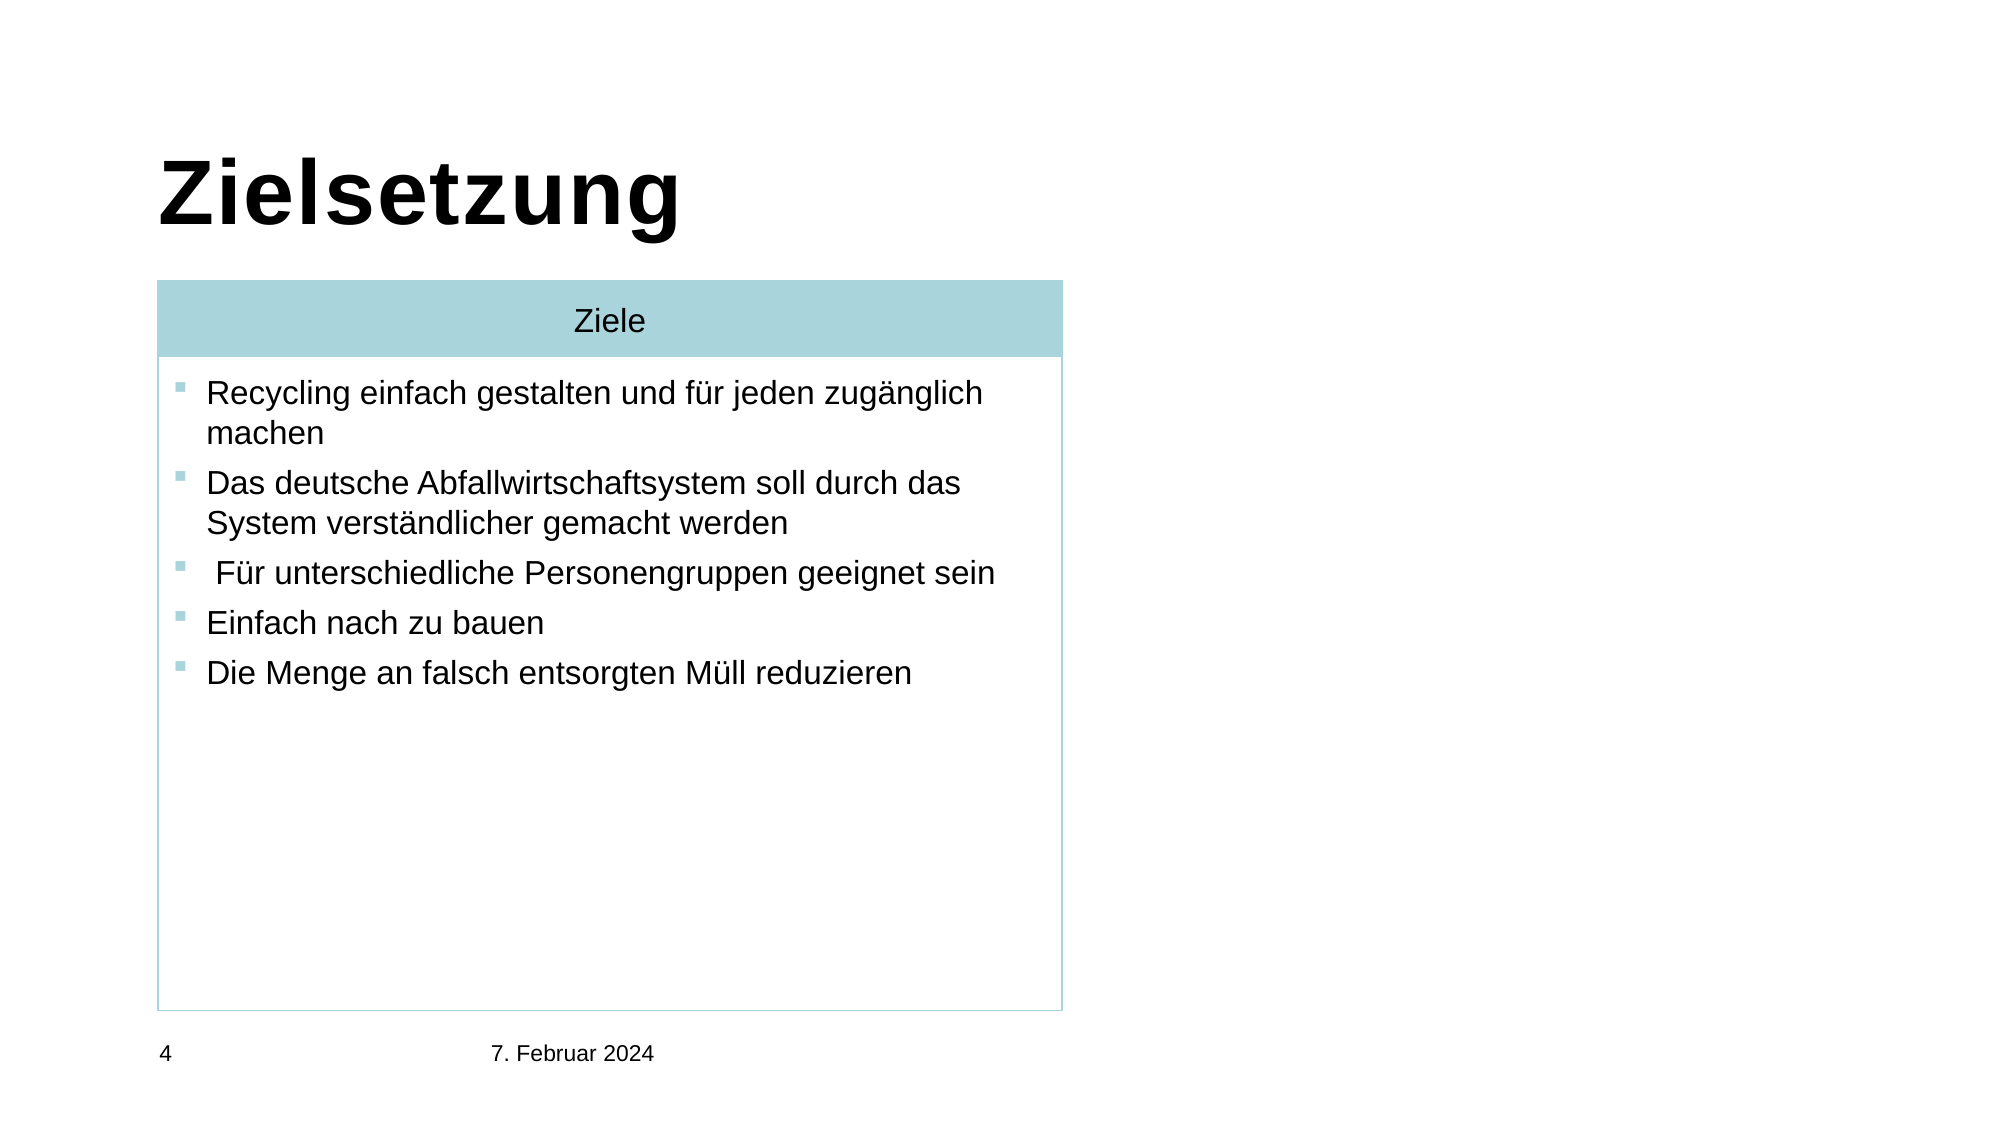

# Zielsetzung
Ziele
Recycling einfach gestalten und für jeden zugänglich machen
Das deutsche Abfallwirtschaftsystem soll durch das System verständlicher gemacht werden
 Für unterschiedliche Personengruppen geeignet sein
Einfach nach zu bauen
Die Menge an falsch entsorgten Müll reduzieren
4
7. Februar 2024